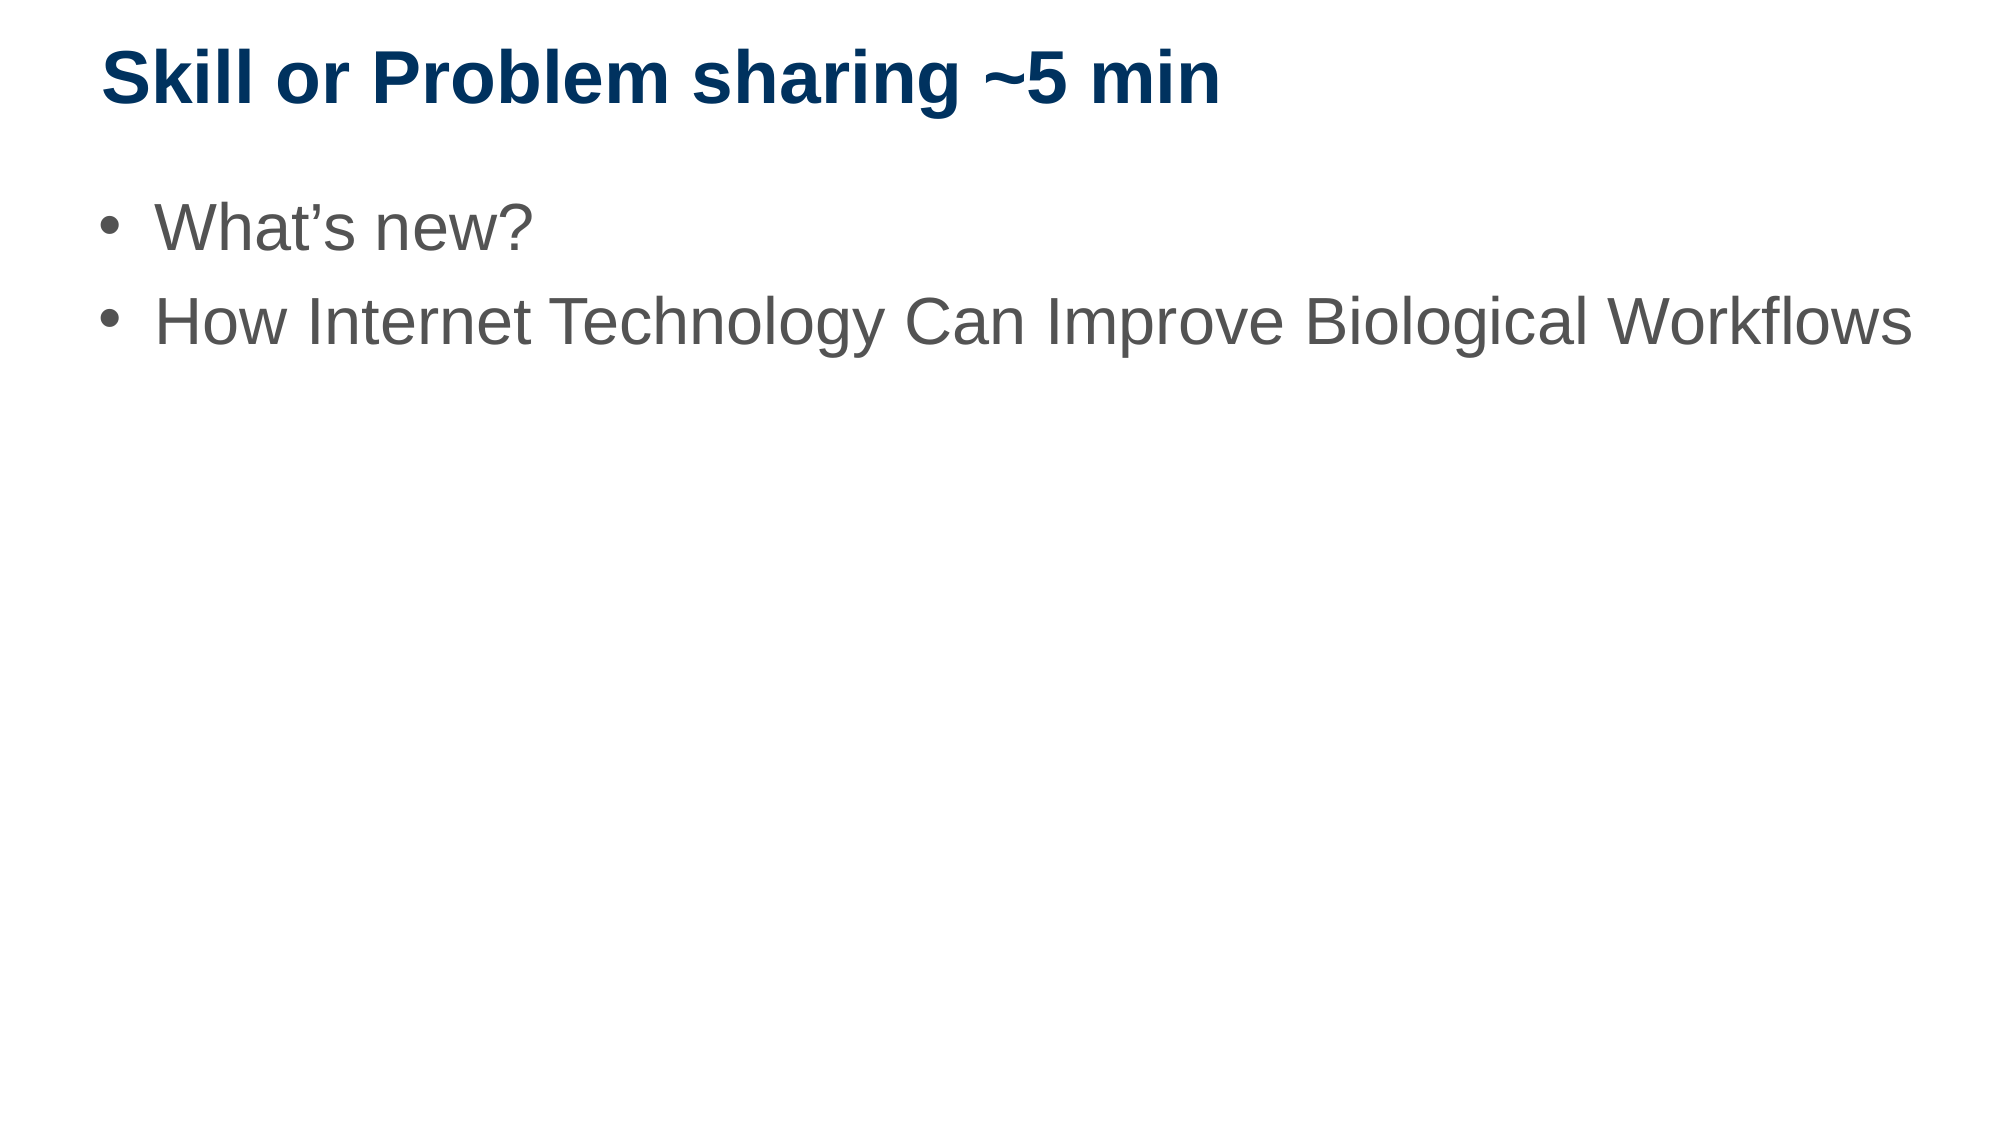

# Skill or Problem sharing ~5 min
What’s new?
How Internet Technology Can Improve Biological Workflows